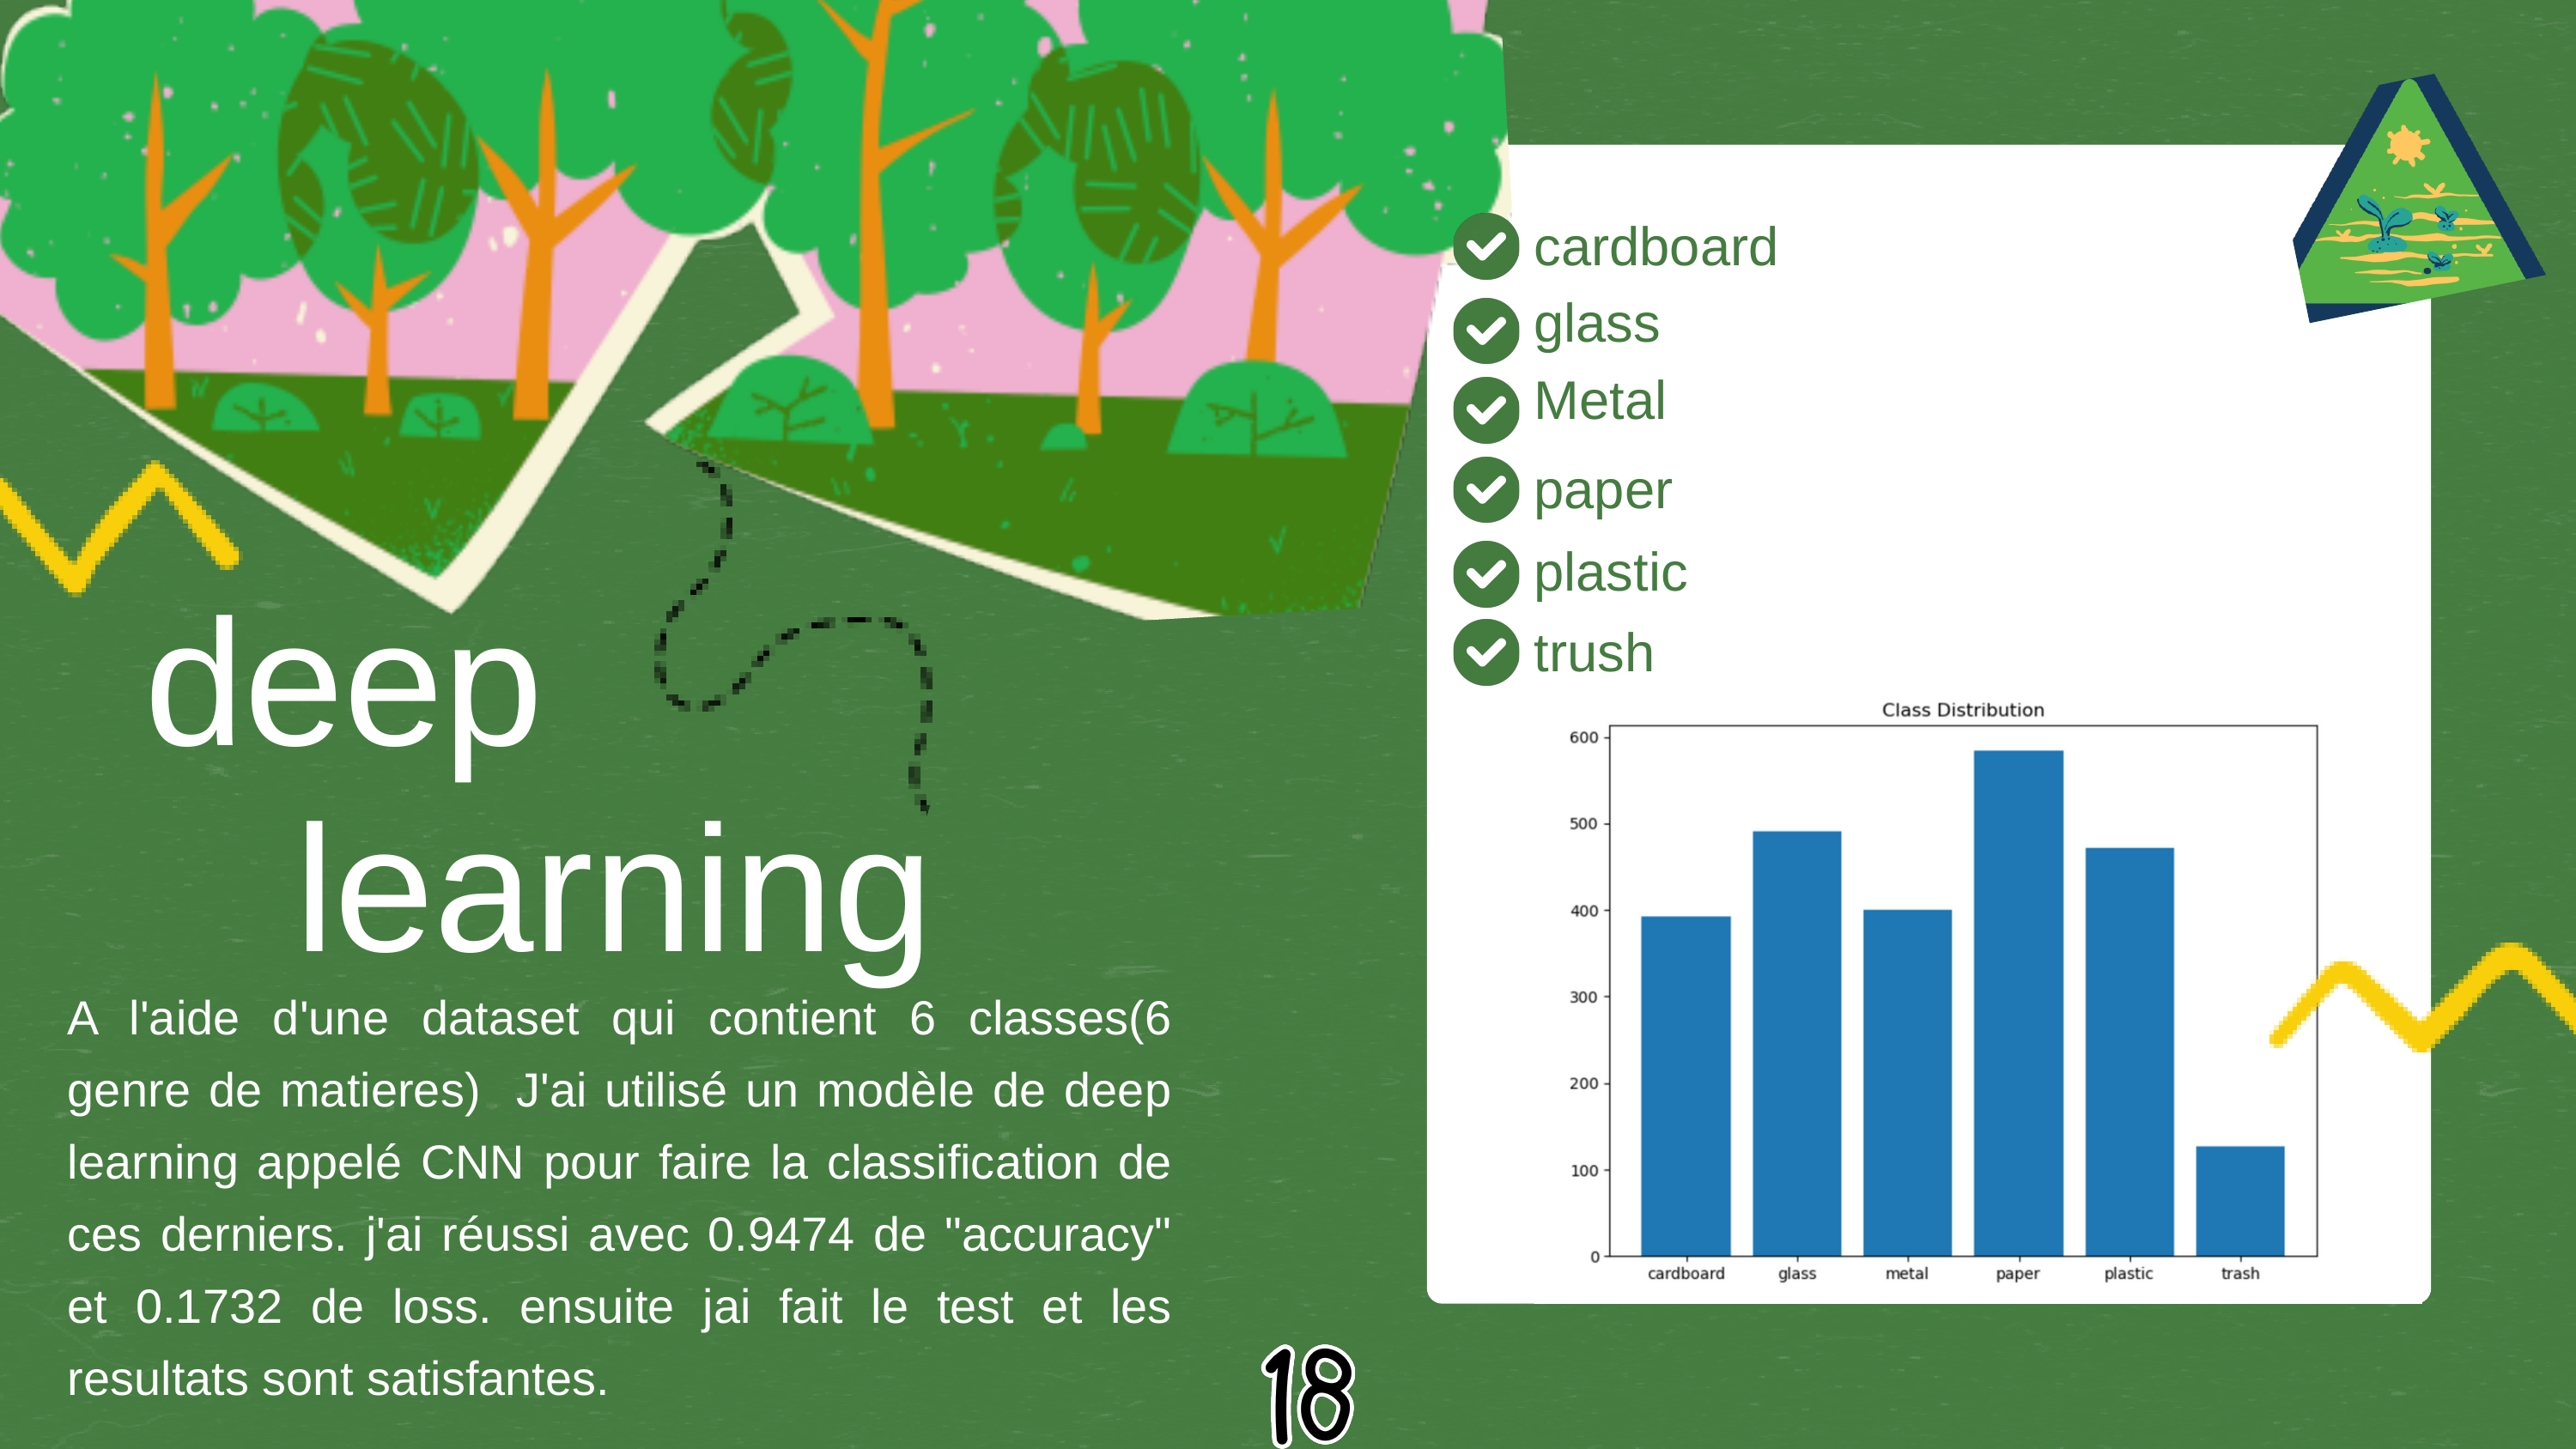

cardboard
glass

Metal

paper

plastic

deep
   learning
trush

A l'aide d'une dataset qui contient 6 classes(6 genre de matieres)  J'ai utilisé un modèle de deep learning appelé CNN pour faire la classification de ces derniers. j'ai réussi avec 0.9474 de "accuracy" et 0.1732 de loss. ensuite jai fait le test et les resultats sont satisfantes.